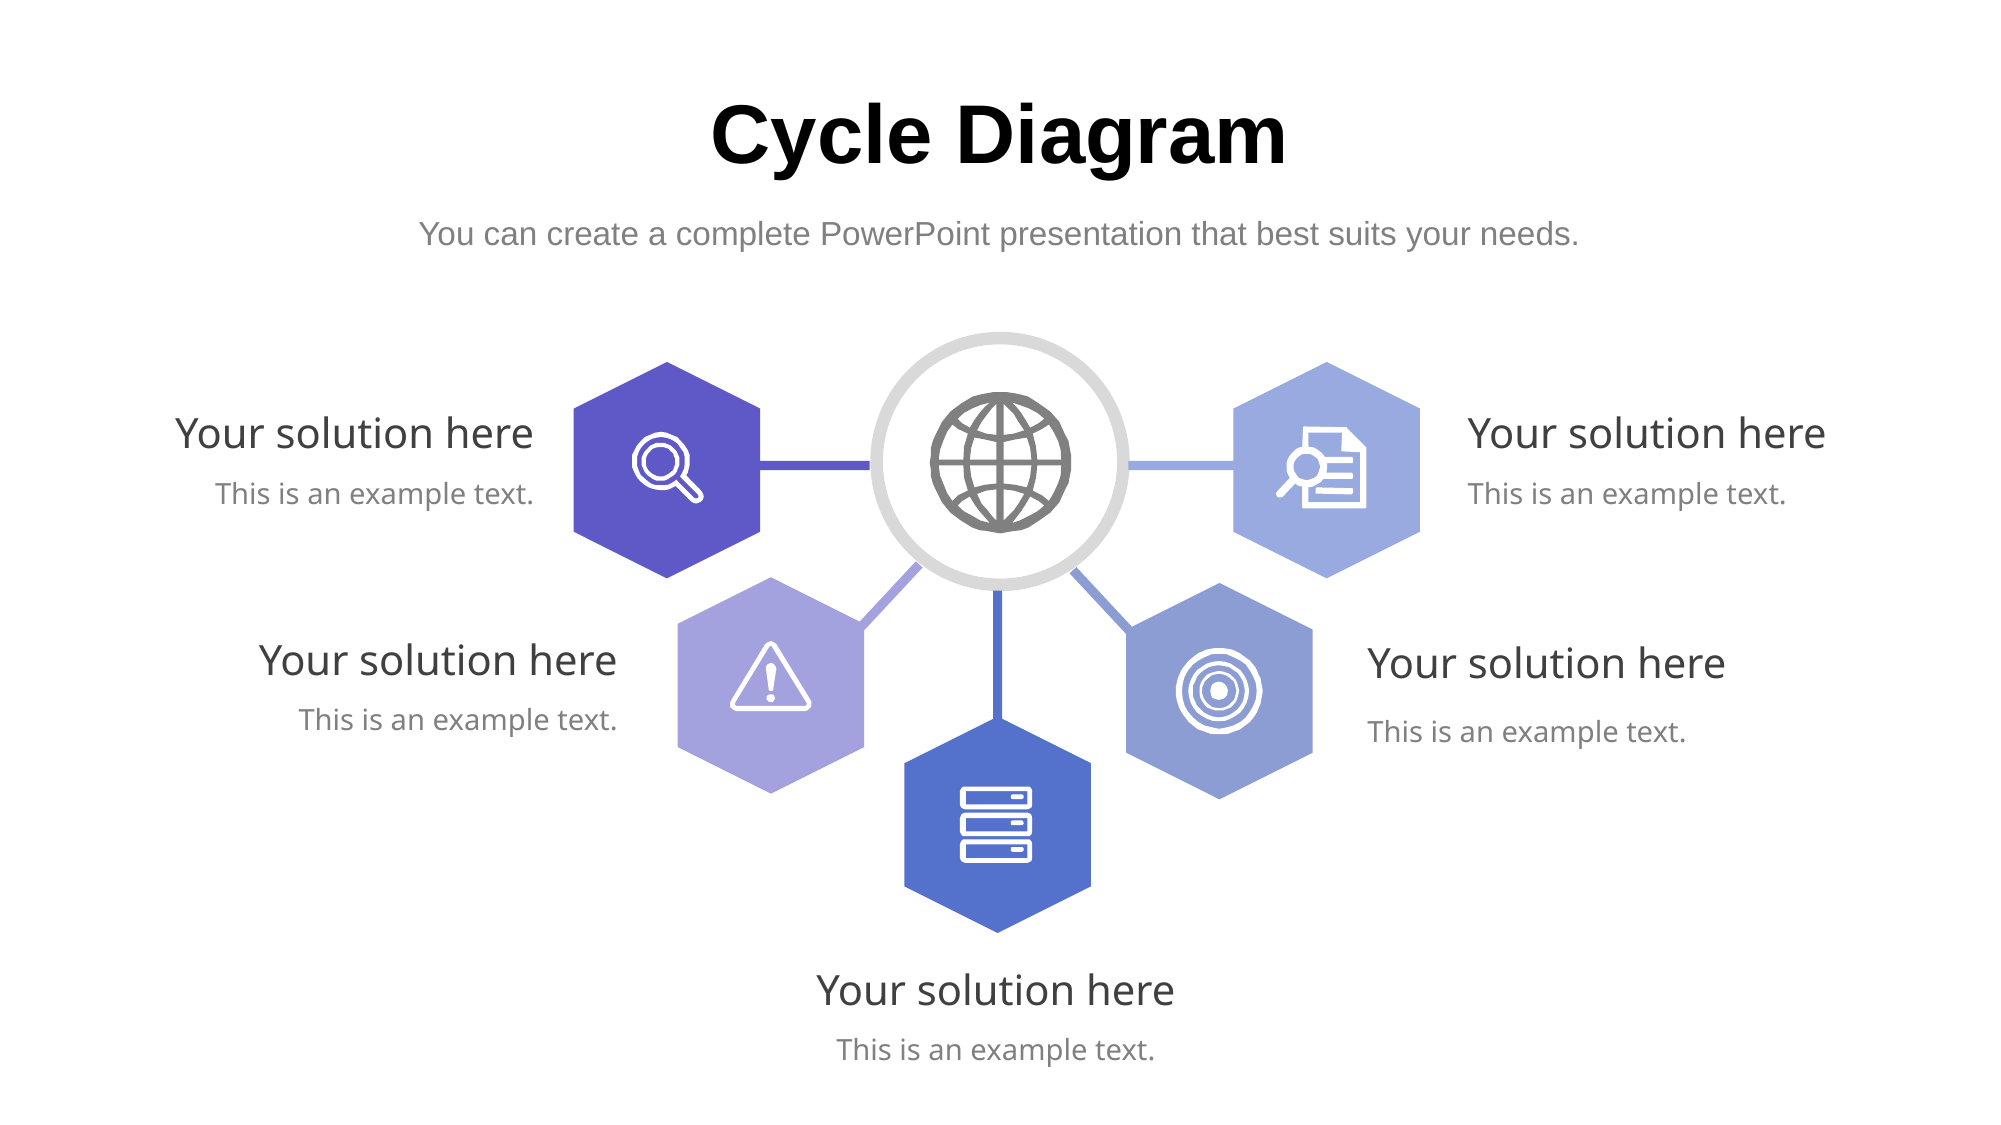

# Cycle Diagram
You can create a complete PowerPoint presentation that best suits your needs.

Your solution here
This is an example text.
Your solution here
This is an example text.

Your solution here
This is an example text.
Your solution here
This is an example text.
Your solution here
This is an example text.